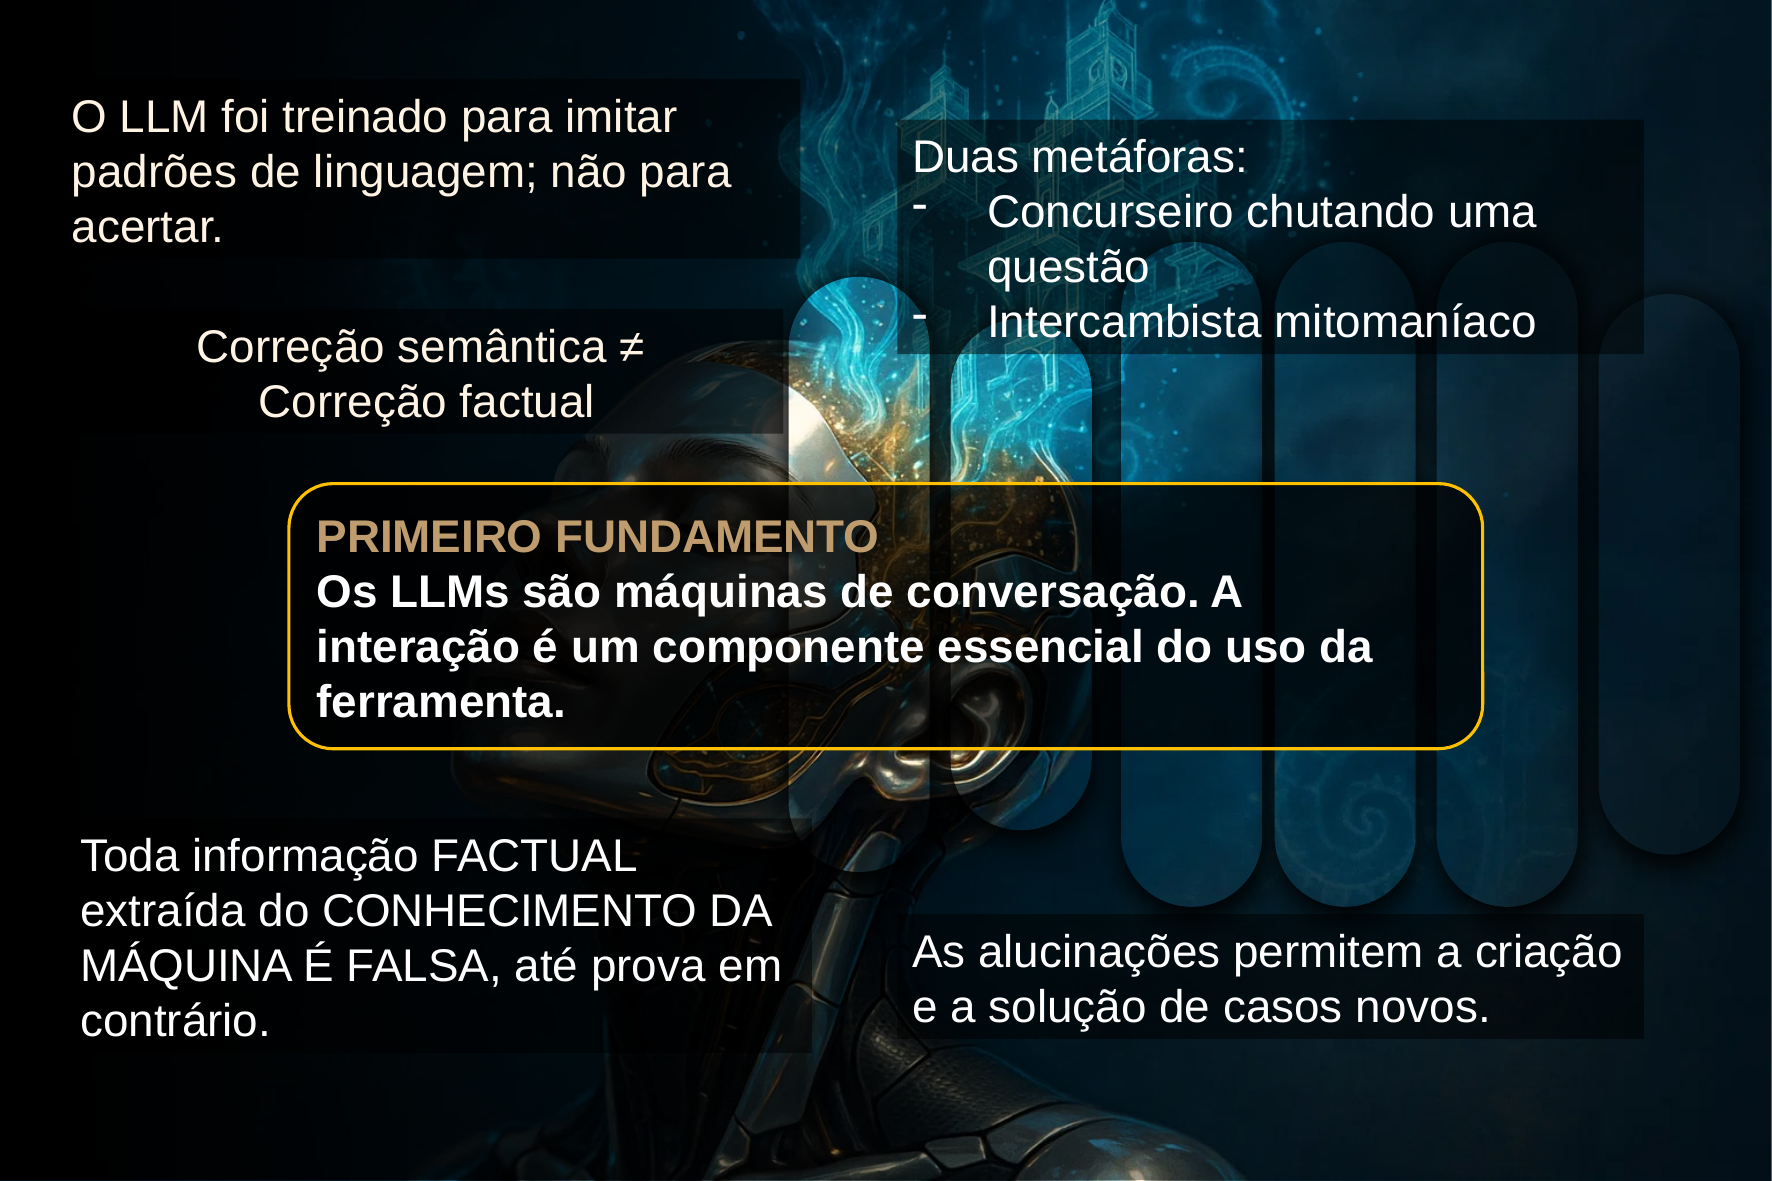

O LLM foi treinado para imitar padrões de linguagem; não para acertar.
Duas metáforas:
Concurseiro chutando uma questão
Intercambista mitomaníaco

Correção semântica ≠
Correção factual

PRIMEIRO FUNDAMENTO
Os LLMs são máquinas de conversação. A interação é um componente essencial do uso da ferramenta.
Toda informação FACTUAL extraída do CONHECIMENTO DA MÁQUINA É FALSA, até prova em contrário.
As alucinações permitem a criação e a solução de casos novos.